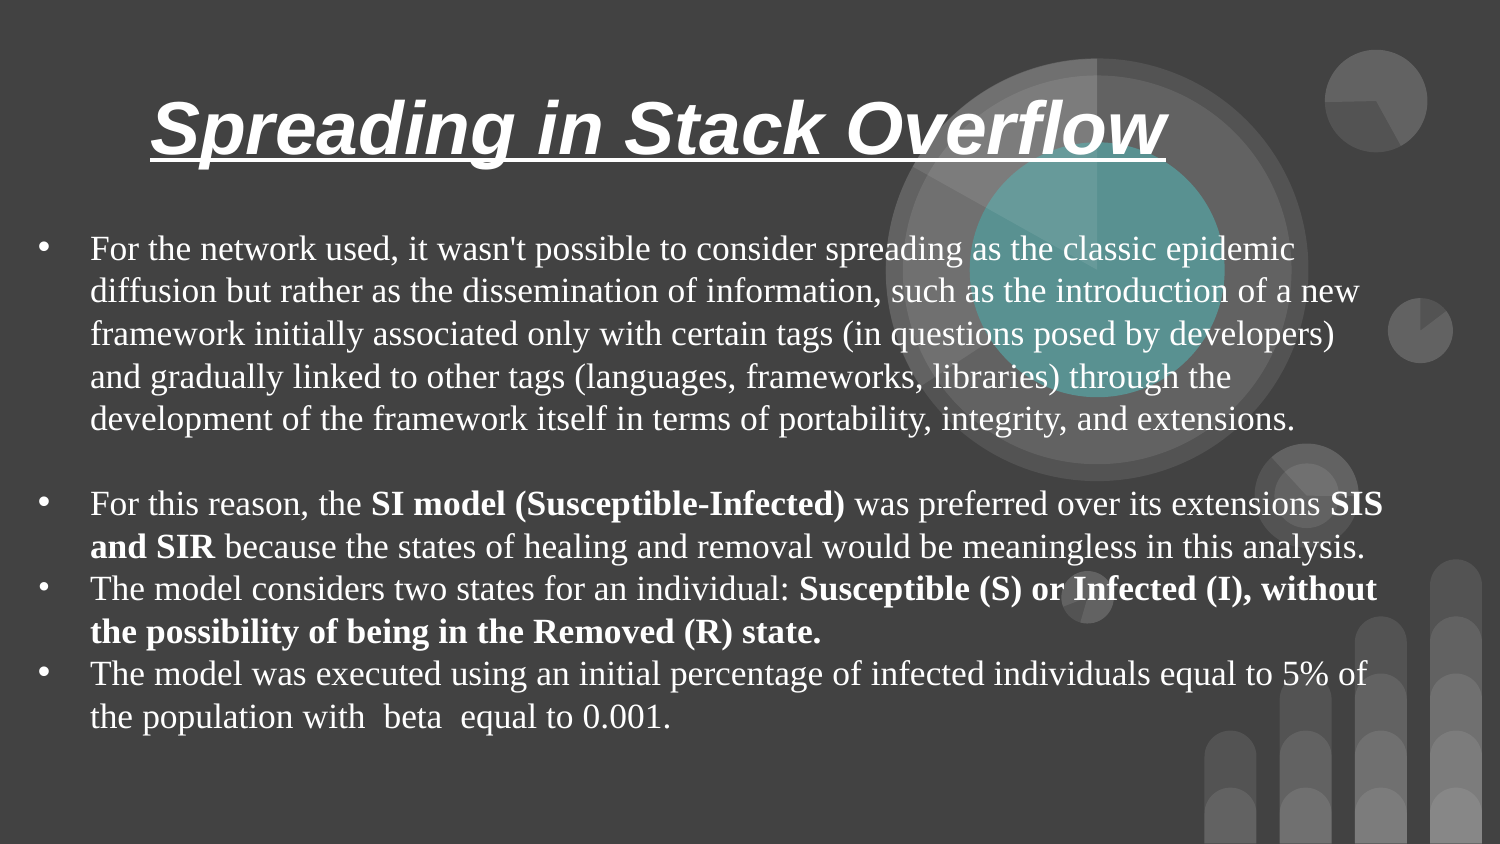

# Spreading in Stack Overflow
For the network used, it wasn't possible to consider spreading as the classic epidemic diffusion but rather as the dissemination of information, such as the introduction of a new framework initially associated only with certain tags (in questions posed by developers) and gradually linked to other tags (languages, frameworks, libraries) through the development of the framework itself in terms of portability, integrity, and extensions.

For this reason, the SI model (Susceptible-Infected) was preferred over its extensions SIS and SIR because the states of healing and removal would be meaningless in this analysis.
The model considers two states for an individual: Susceptible (S) or Infected (I), without the possibility of being in the Removed (R) state.
The model was executed using an initial percentage of infected individuals equal to 5% of the population with  beta  equal to 0.001.